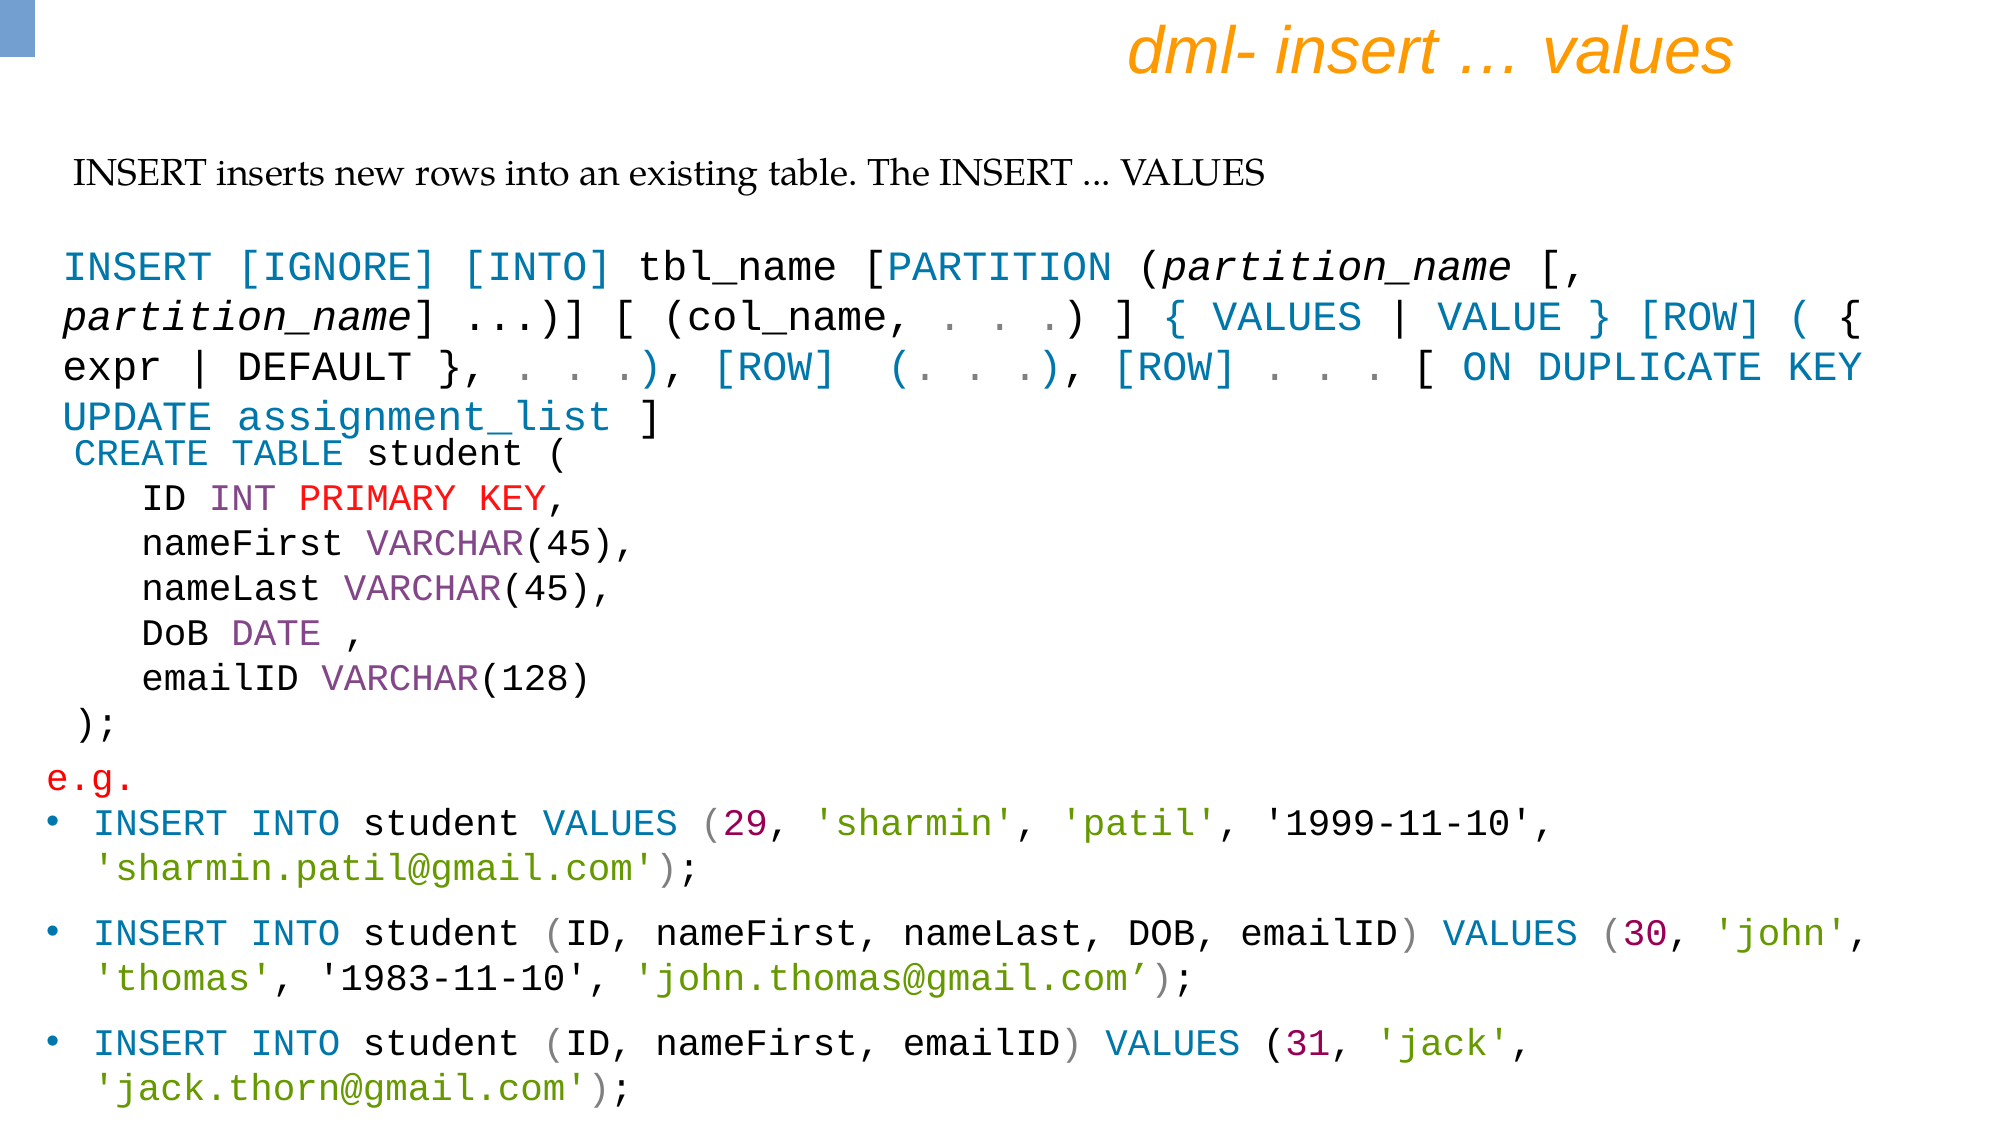

dml- insert … values
INSERT inserts new rows into an existing table. The INSERT ... VALUES
INSERT [IGNORE] [INTO] tbl_name [PARTITION (partition_name [, partition_name] ...)] [ (col_name, . . .) ] { VALUES | VALUE } [ROW] ( { expr | DEFAULT }, . . .), [ROW]  (. . .), [ROW] . . . [ ON DUPLICATE KEY UPDATE assignment_list ]
CREATE TABLE student (
   ID INT PRIMARY KEY,
   nameFirst VARCHAR(45),
   nameLast VARCHAR(45),
   DoB DATE ,
   emailID VARCHAR(128)
);
e.g.
INSERT INTO student VALUES (29, 'sharmin', 'patil', '1999-11-10', 'sharmin.patil@gmail.com');

INSERT INTO student (ID, nameFirst, nameLast, DOB, emailID) VALUES (30, 'john', 'thomas', '1983-11-10', 'john.thomas@gmail.com’);

INSERT INTO student (ID, nameFirst, emailID) VALUES (31, 'jack', 'jack.thorn@gmail.com');

INSERT INTO student (ID, nameFirst) VALUES (32, 'james'), (33, 'jr. james'), (34, 'sr. james');